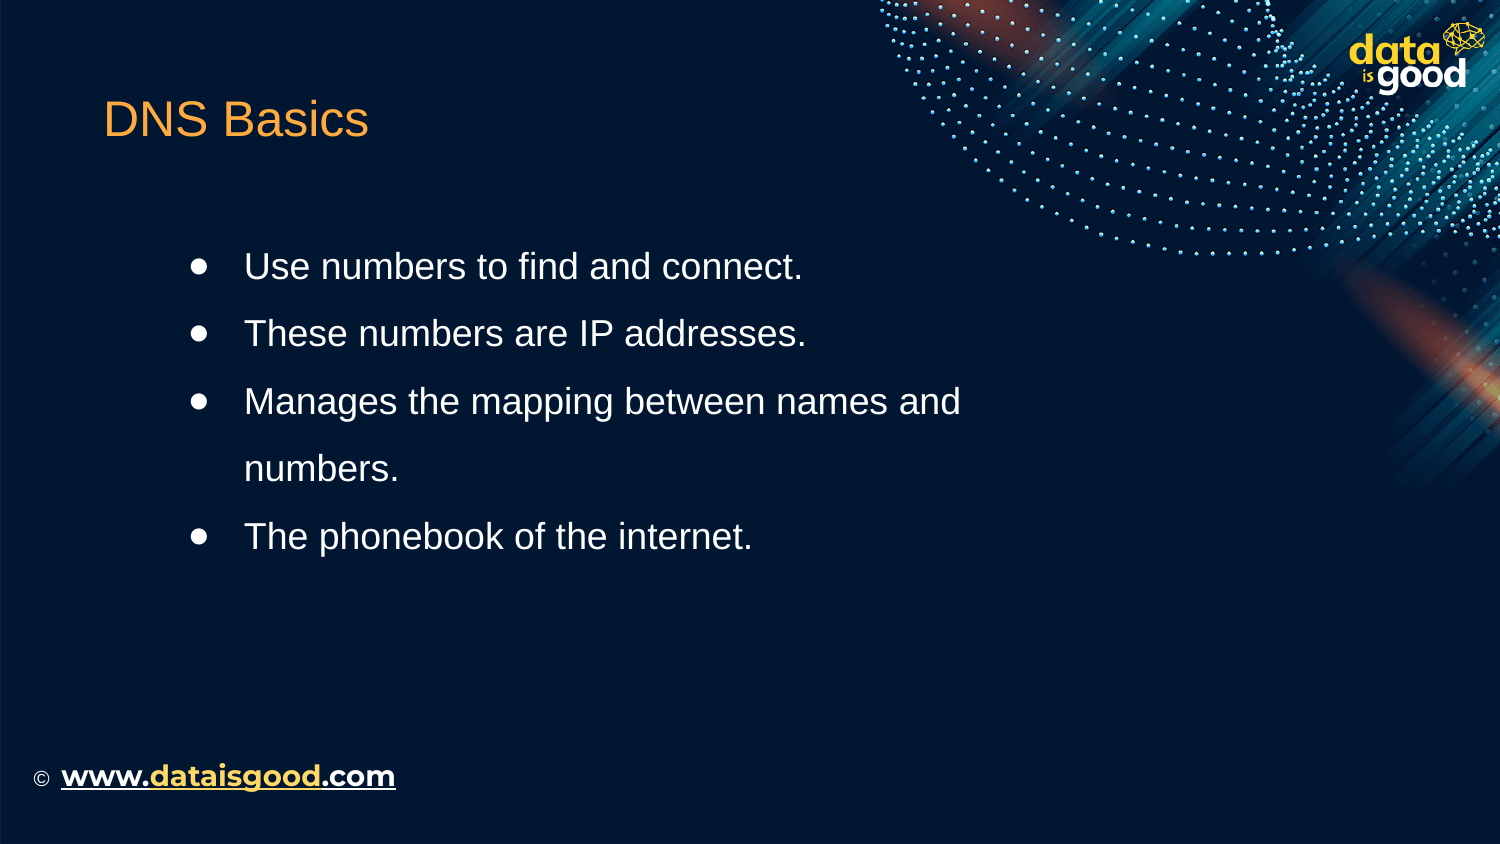

# DNS Basics
Use numbers to find and connect.
These numbers are IP addresses.
Manages the mapping between names and numbers.
The phonebook of the internet.